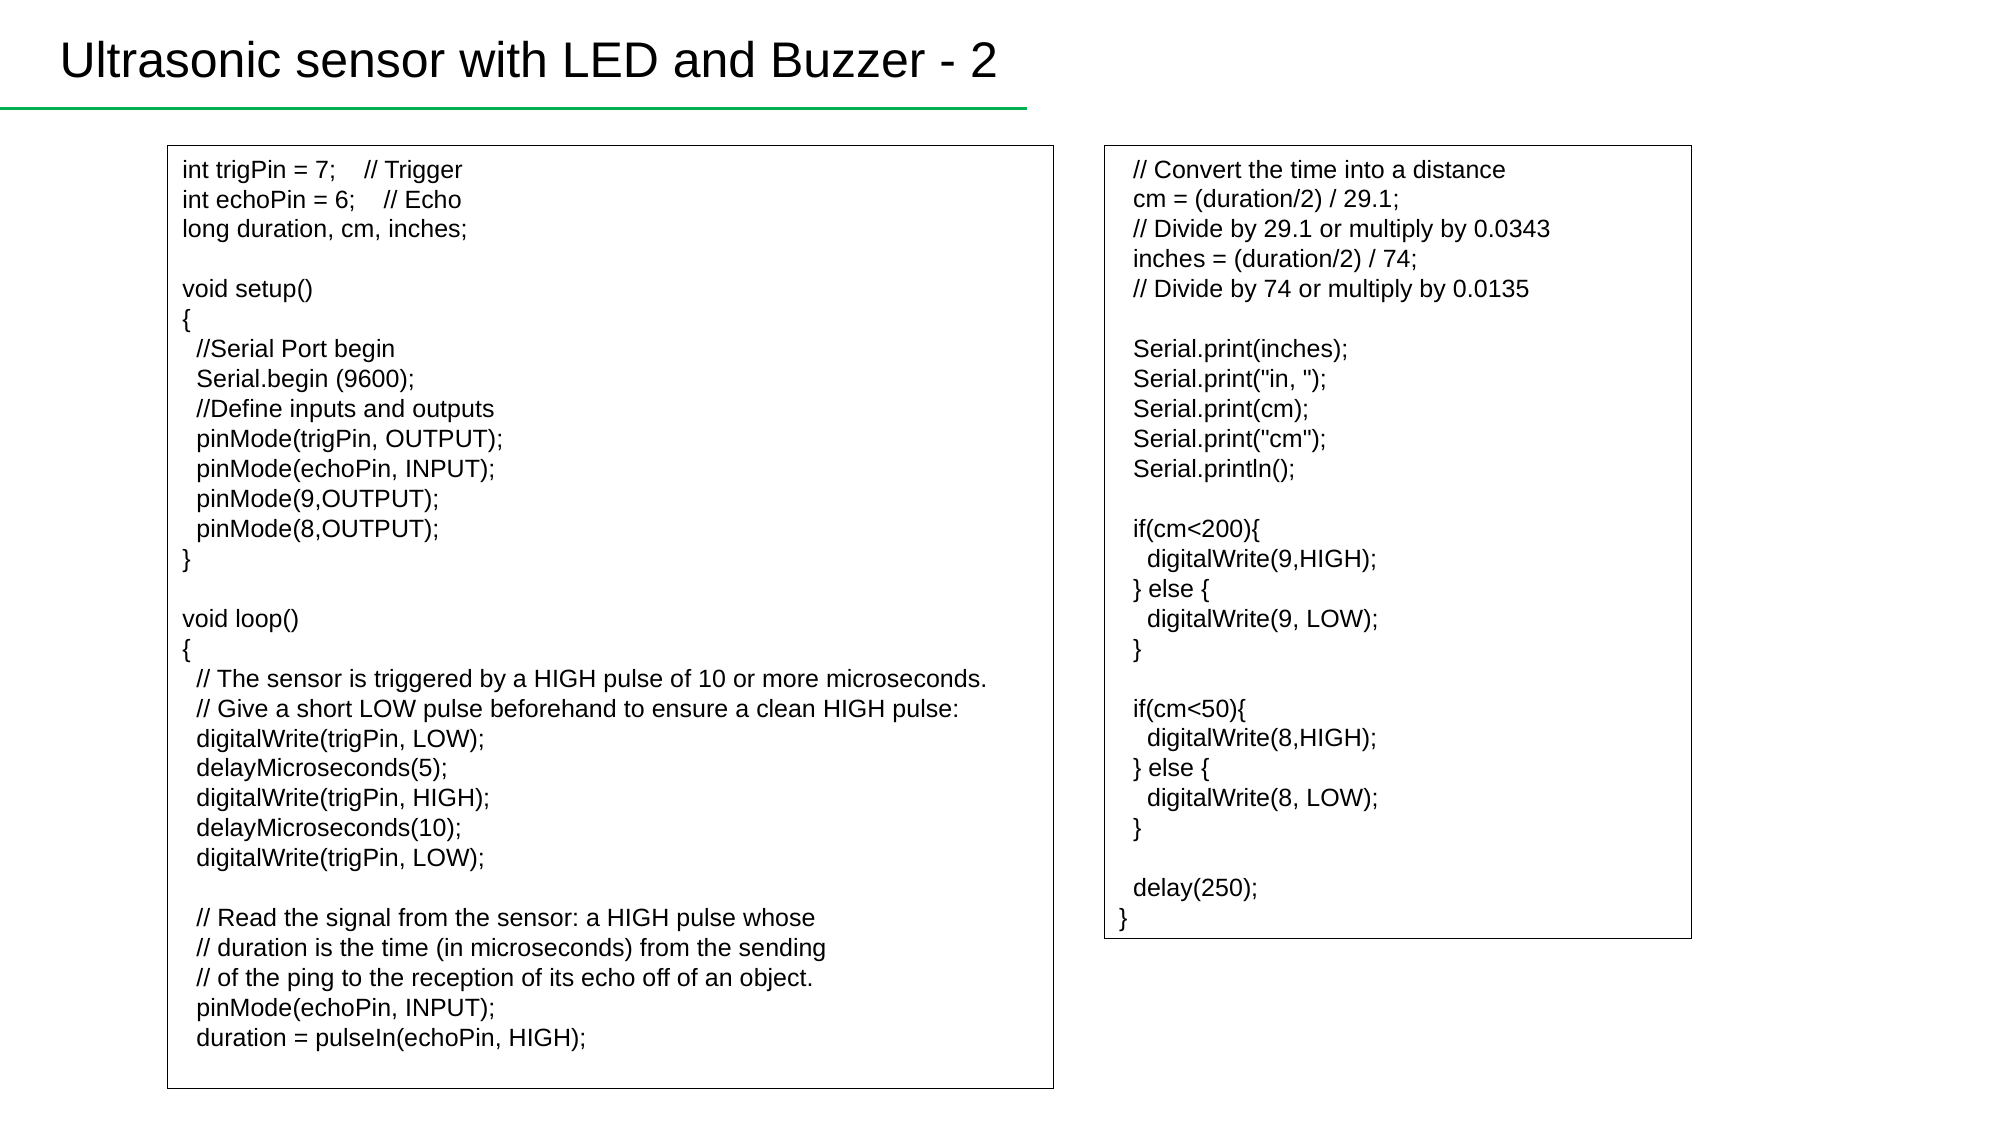

Ultrasonic sensor with LED and Buzzer - 2
int trigPin = 7;    // Trigger
int echoPin = 6;    // Echo
long duration, cm, inches;

void setup()
{
  //Serial Port begin
  Serial.begin (9600);
  //Define inputs and outputs
  pinMode(trigPin, OUTPUT);
  pinMode(echoPin, INPUT);
  pinMode(9,OUTPUT);
  pinMode(8,OUTPUT);
}

void loop()
{
  // The sensor is triggered by a HIGH pulse of 10 or more microseconds.
  // Give a short LOW pulse beforehand to ensure a clean HIGH pulse:
  digitalWrite(trigPin, LOW);
  delayMicroseconds(5);
  digitalWrite(trigPin, HIGH);
  delayMicroseconds(10);
  digitalWrite(trigPin, LOW);

  // Read the signal from the sensor: a HIGH pulse whose
  // duration is the time (in microseconds) from the sending
  // of the ping to the reception of its echo off of an object.
  pinMode(echoPin, INPUT);
  duration = pulseIn(echoPin, HIGH);

  // Convert the time into a distance
  cm = (duration/2) / 29.1;
  // Divide by 29.1 or multiply by 0.0343
  inches = (duration/2) / 74;
  // Divide by 74 or multiply by 0.0135

  Serial.print(inches);
  Serial.print("in, ");
  Serial.print(cm);
  Serial.print("cm");
  Serial.println();

  if(cm<200){
    digitalWrite(9,HIGH);
  } else {
    digitalWrite(9, LOW);
  }

  if(cm<50){
    digitalWrite(8,HIGH);
  } else {
    digitalWrite(8, LOW);
  }

  delay(250);
}